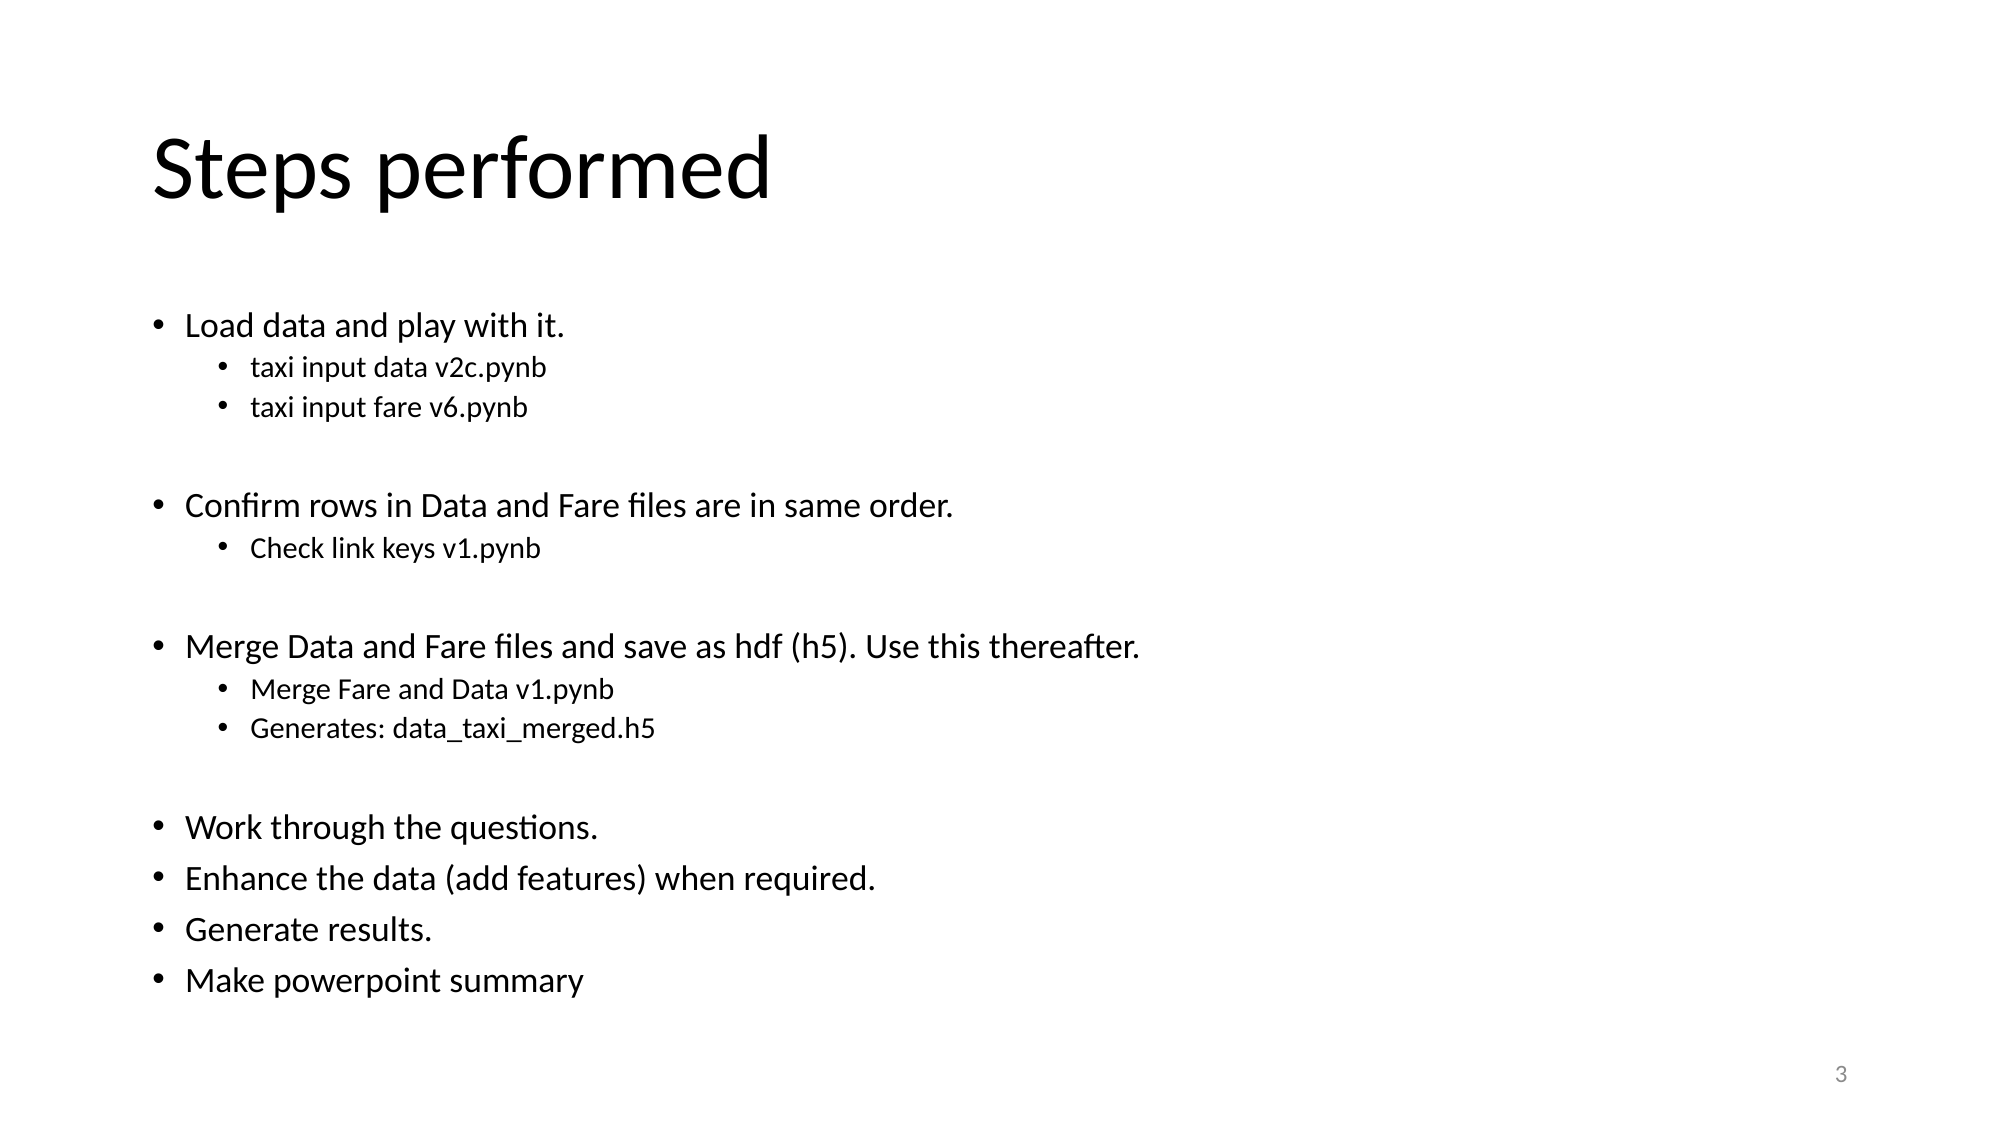

# Steps performed
Load data and play with it.
taxi input data v2c.pynb
taxi input fare v6.pynb

Confirm rows in Data and Fare files are in same order.
Check link keys v1.pynb

Merge Data and Fare files and save as hdf (h5). Use this thereafter.
Merge Fare and Data v1.pynb
Generates: data_taxi_merged.h5

Work through the questions.
Enhance the data (add features) when required.
Generate results.
Make powerpoint summary
3